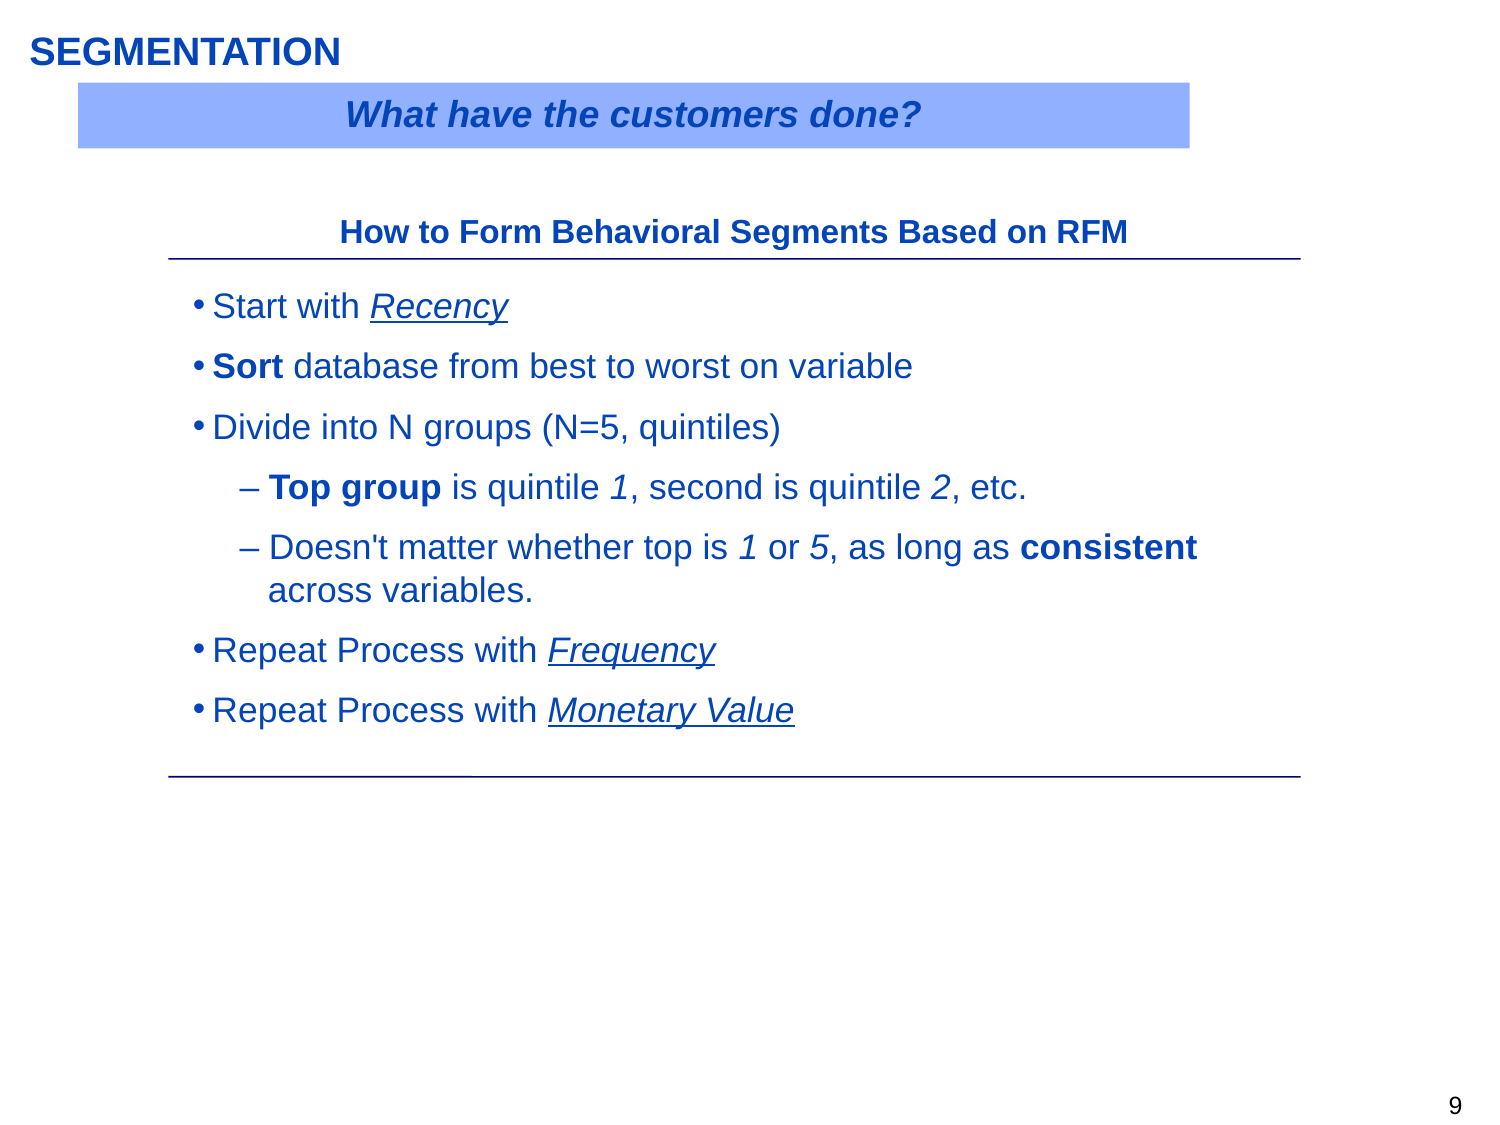

SEGMENTATION
What have the customers done?
How to Form Behavioral Segments Based on RFM

Start with Recency
Sort database from best to worst on variable
Divide into N groups (N=5, quintiles)
– Top group is quintile 1, second is quintile 2, etc.
– Doesn't matter whether top is 1 or 5, as long as consistent across variables.
Repeat Process with Frequency
Repeat Process with Monetary Value
9